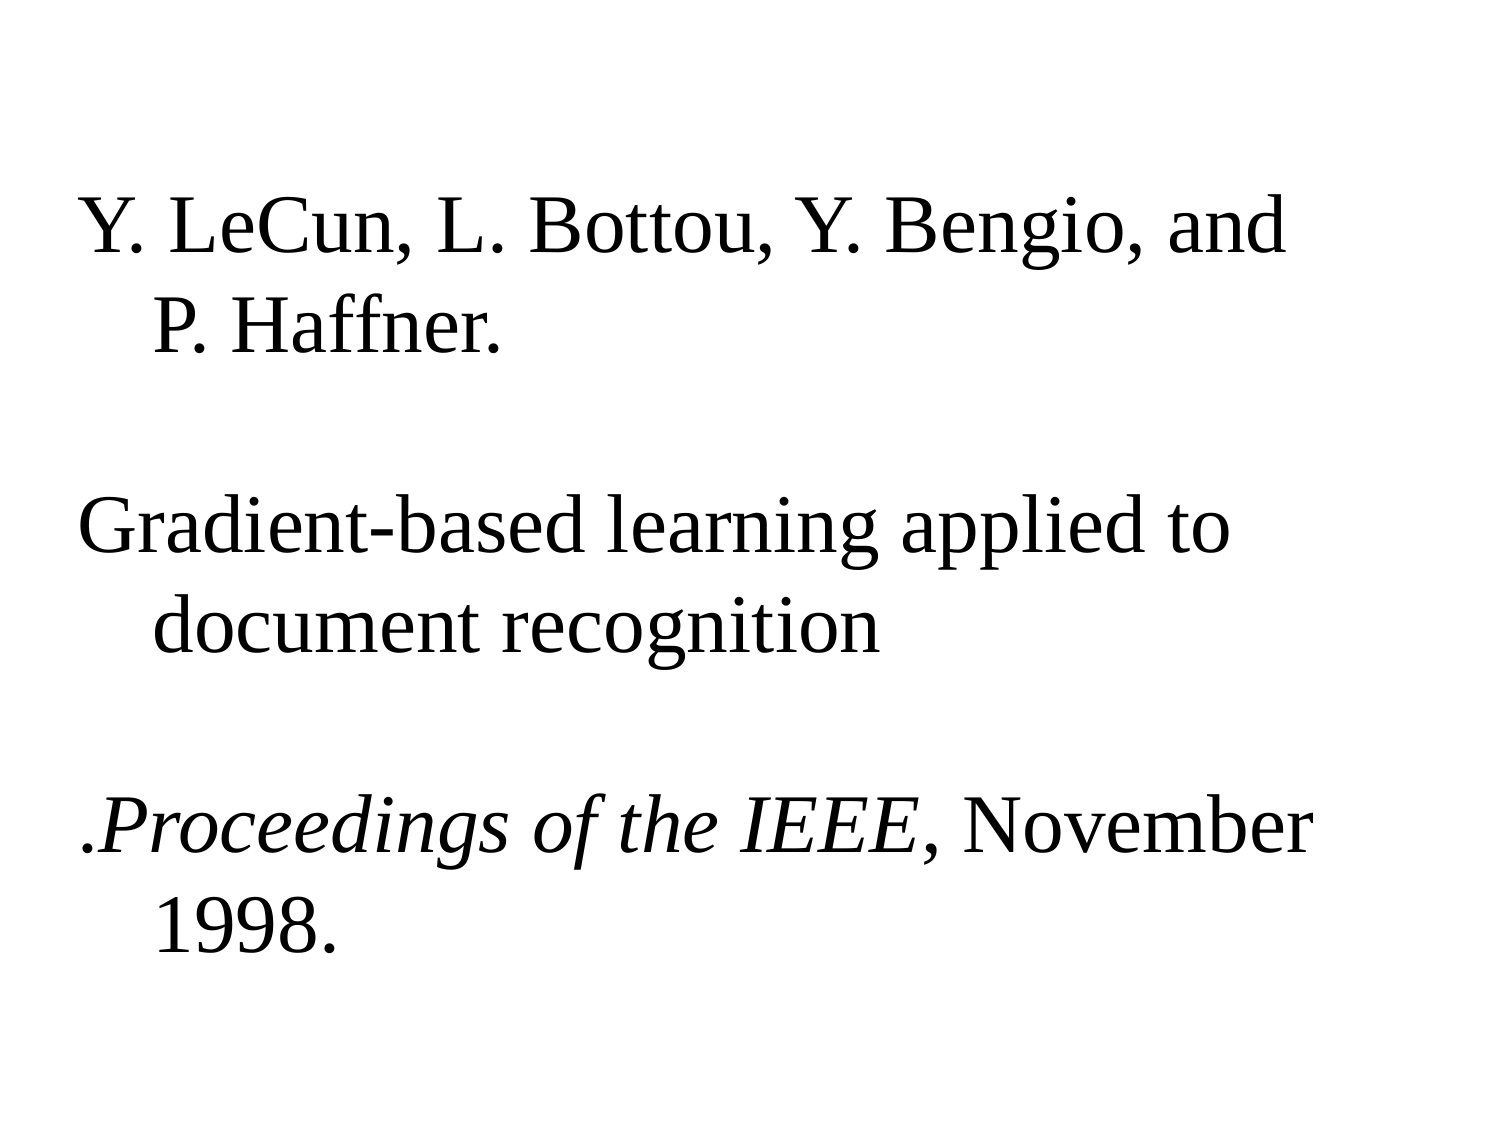

Y. LeCun, L. Bottou, Y. Bengio, and P. Haffner.

Gradient-based learning applied to document recognition

.Proceedings of the IEEE, November 1998.